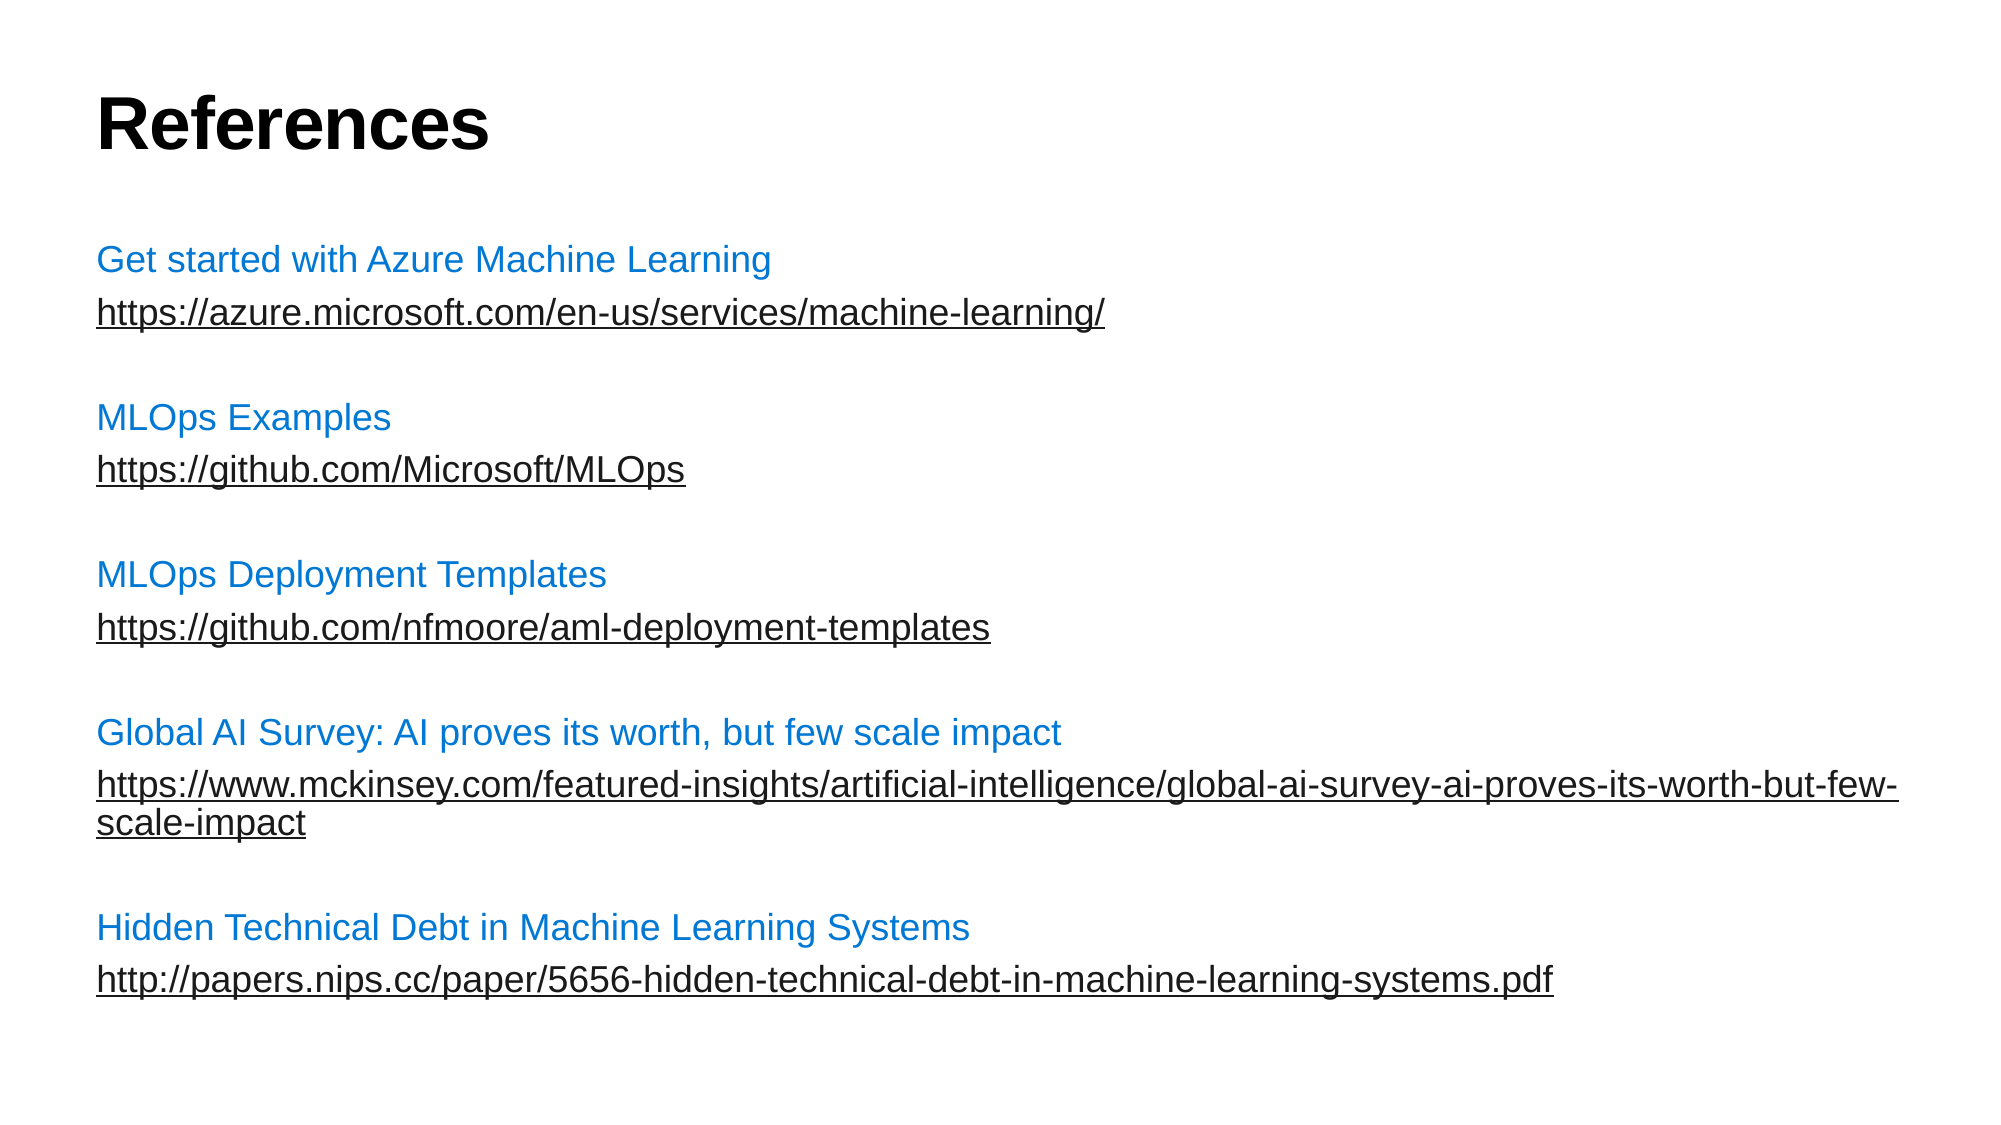

# References
Get started with Azure Machine Learning
https://azure.microsoft.com/en-us/services/machine-learning/

MLOps Examples
https://github.com/Microsoft/MLOps

MLOps Deployment Templates
https://github.com/nfmoore/aml-deployment-templates

Global AI Survey: AI proves its worth, but few scale impact
https://www.mckinsey.com/featured-insights/artificial-intelligence/global-ai-survey-ai-proves-its-worth-but-few-scale-impact

Hidden Technical Debt in Machine Learning Systems
http://papers.nips.cc/paper/5656-hidden-technical-debt-in-machine-learning-systems.pdf